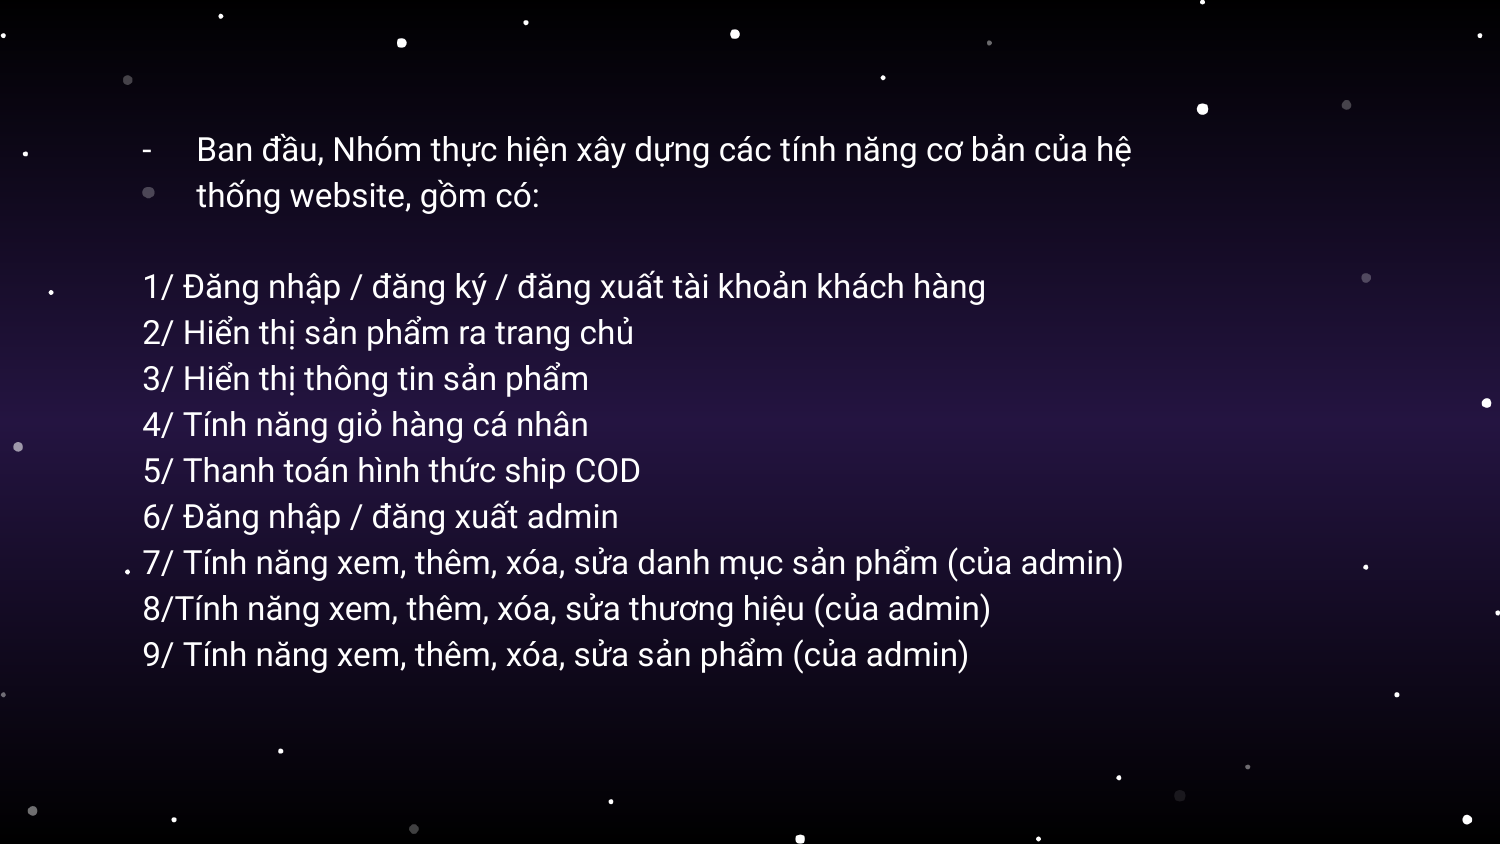

-	Ban đầu, Nhóm thực hiện xây dựng các tính năng cơ bản của hệ thống website, gồm có:

1/ Đăng nhập / đăng ký / đăng xuất tài khoản khách hàng
2/ Hiển thị sản phẩm ra trang chủ
3/ Hiển thị thông tin sản phẩm
4/ Tính năng giỏ hàng cá nhân
5/ Thanh toán hình thức ship COD
6/ Đăng nhập / đăng xuất admin
7/ Tính năng xem, thêm, xóa, sửa danh mục sản phẩm (của admin)
8/Tính năng xem, thêm, xóa, sửa thương hiệu (của admin)
9/ Tính năng xem, thêm, xóa, sửa sản phẩm (của admin)